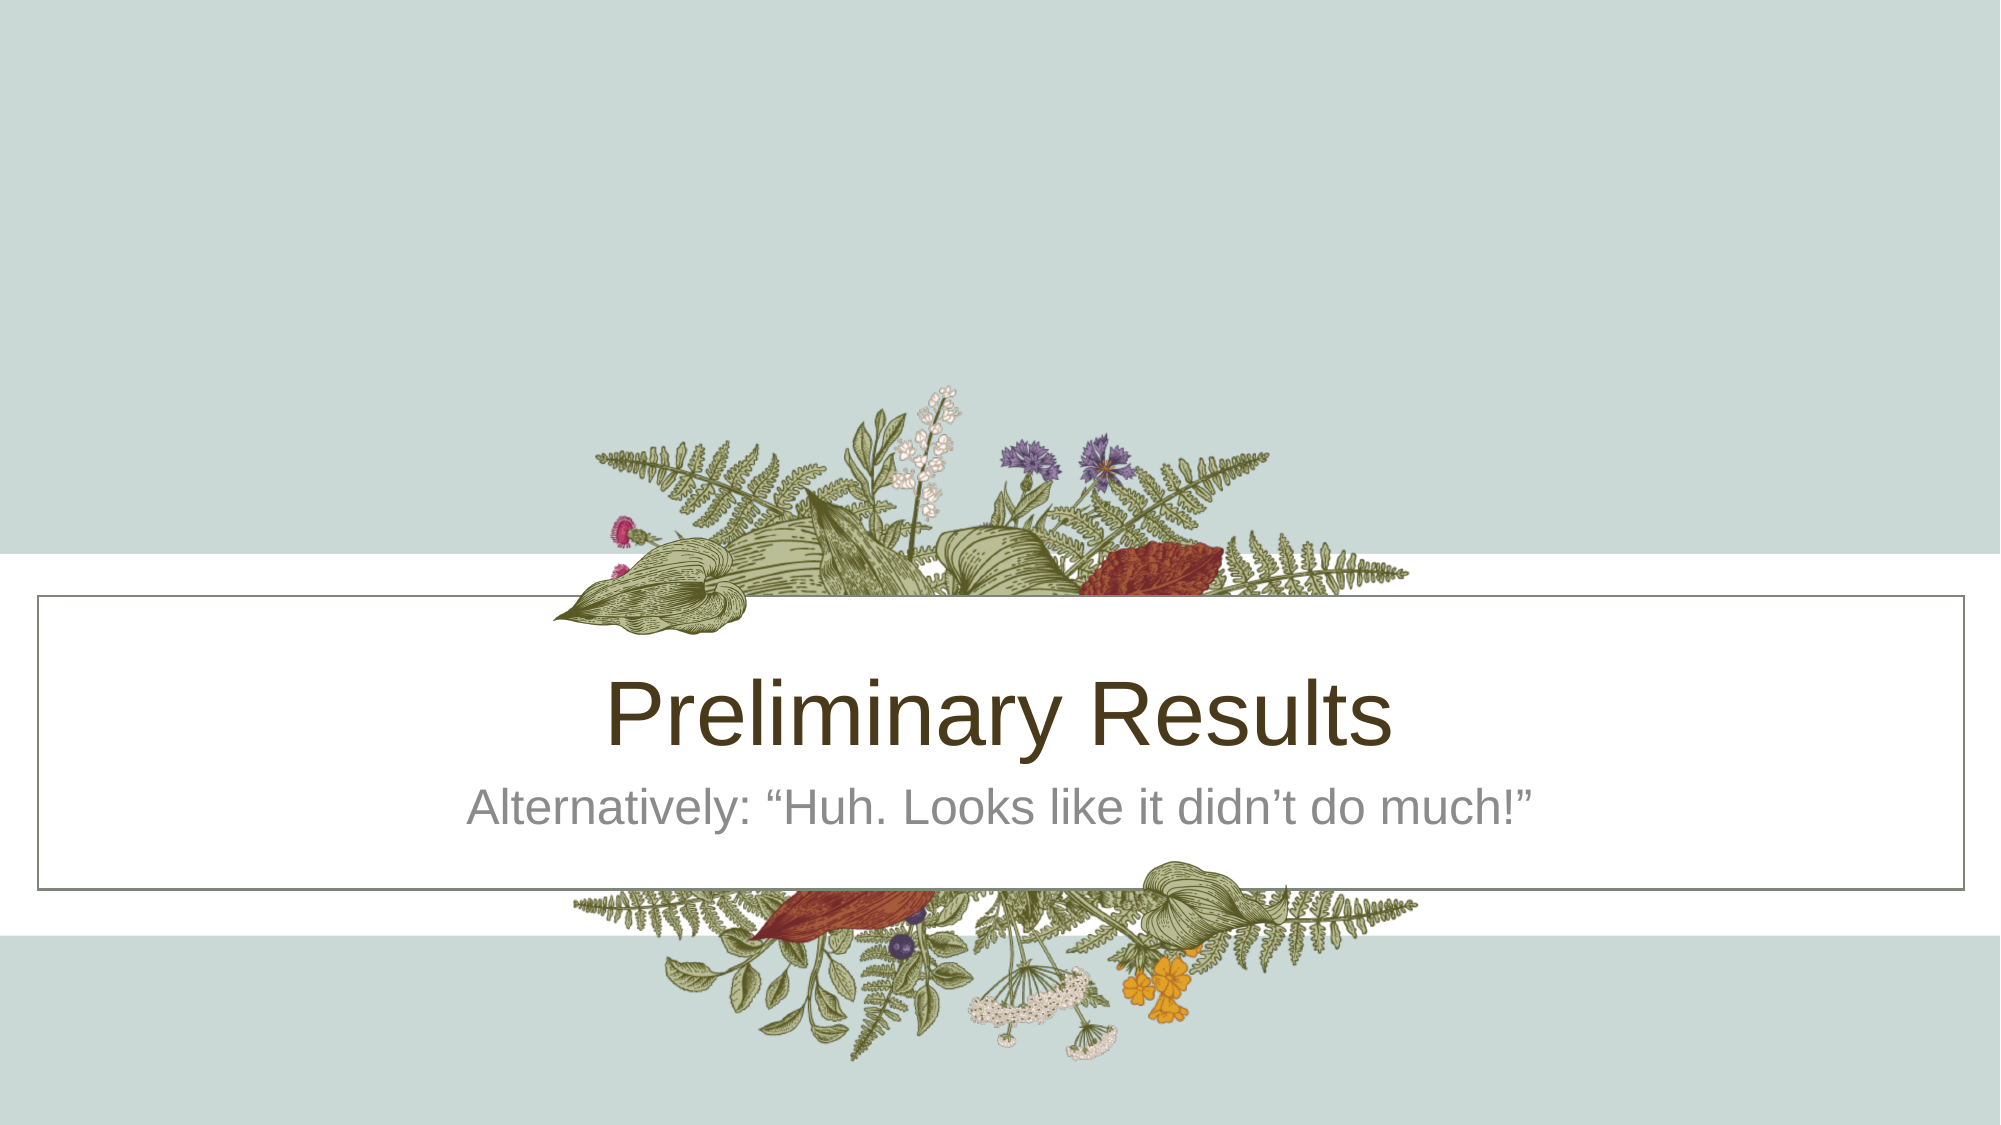

# Preliminary Results
Alternatively: “Huh. Looks like it didn’t do much!”